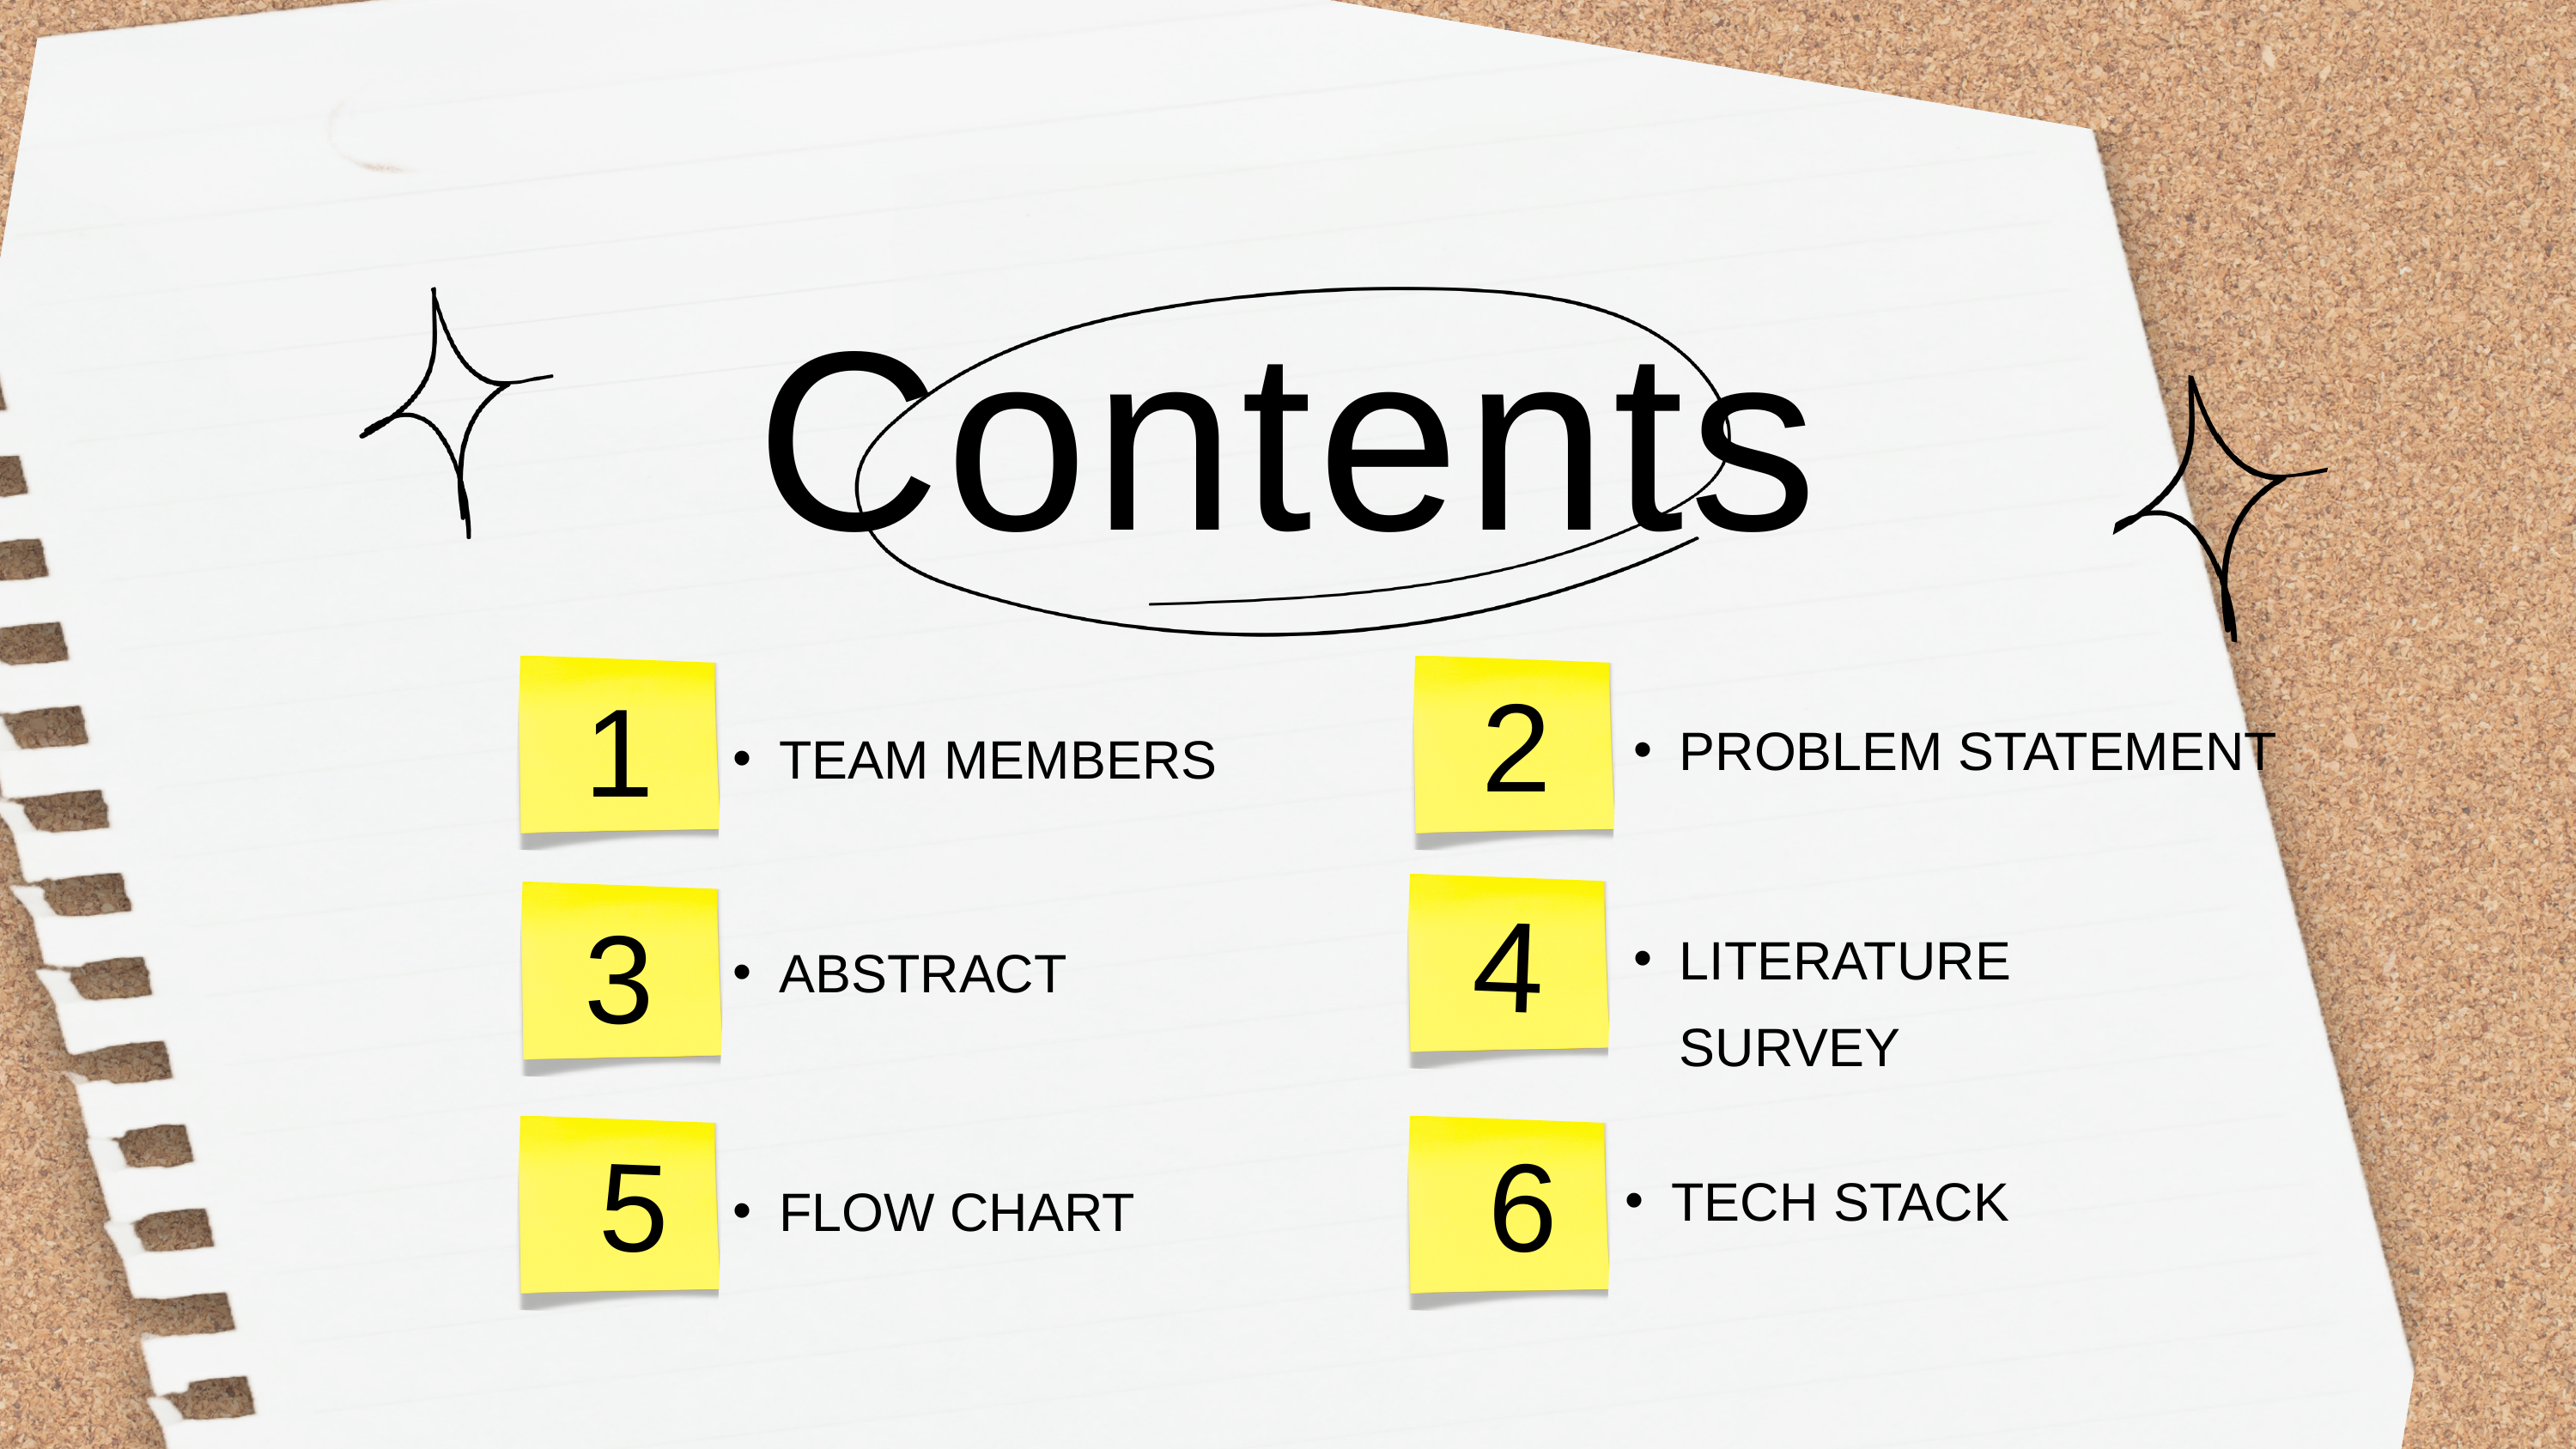

Contents

2
1

PROBLEM STATEMENT
TEAM MEMBERS
3
4

LITERATURE SURVEY
ABSTRACT
  5
  6
TECH STACK
FLOW CHART